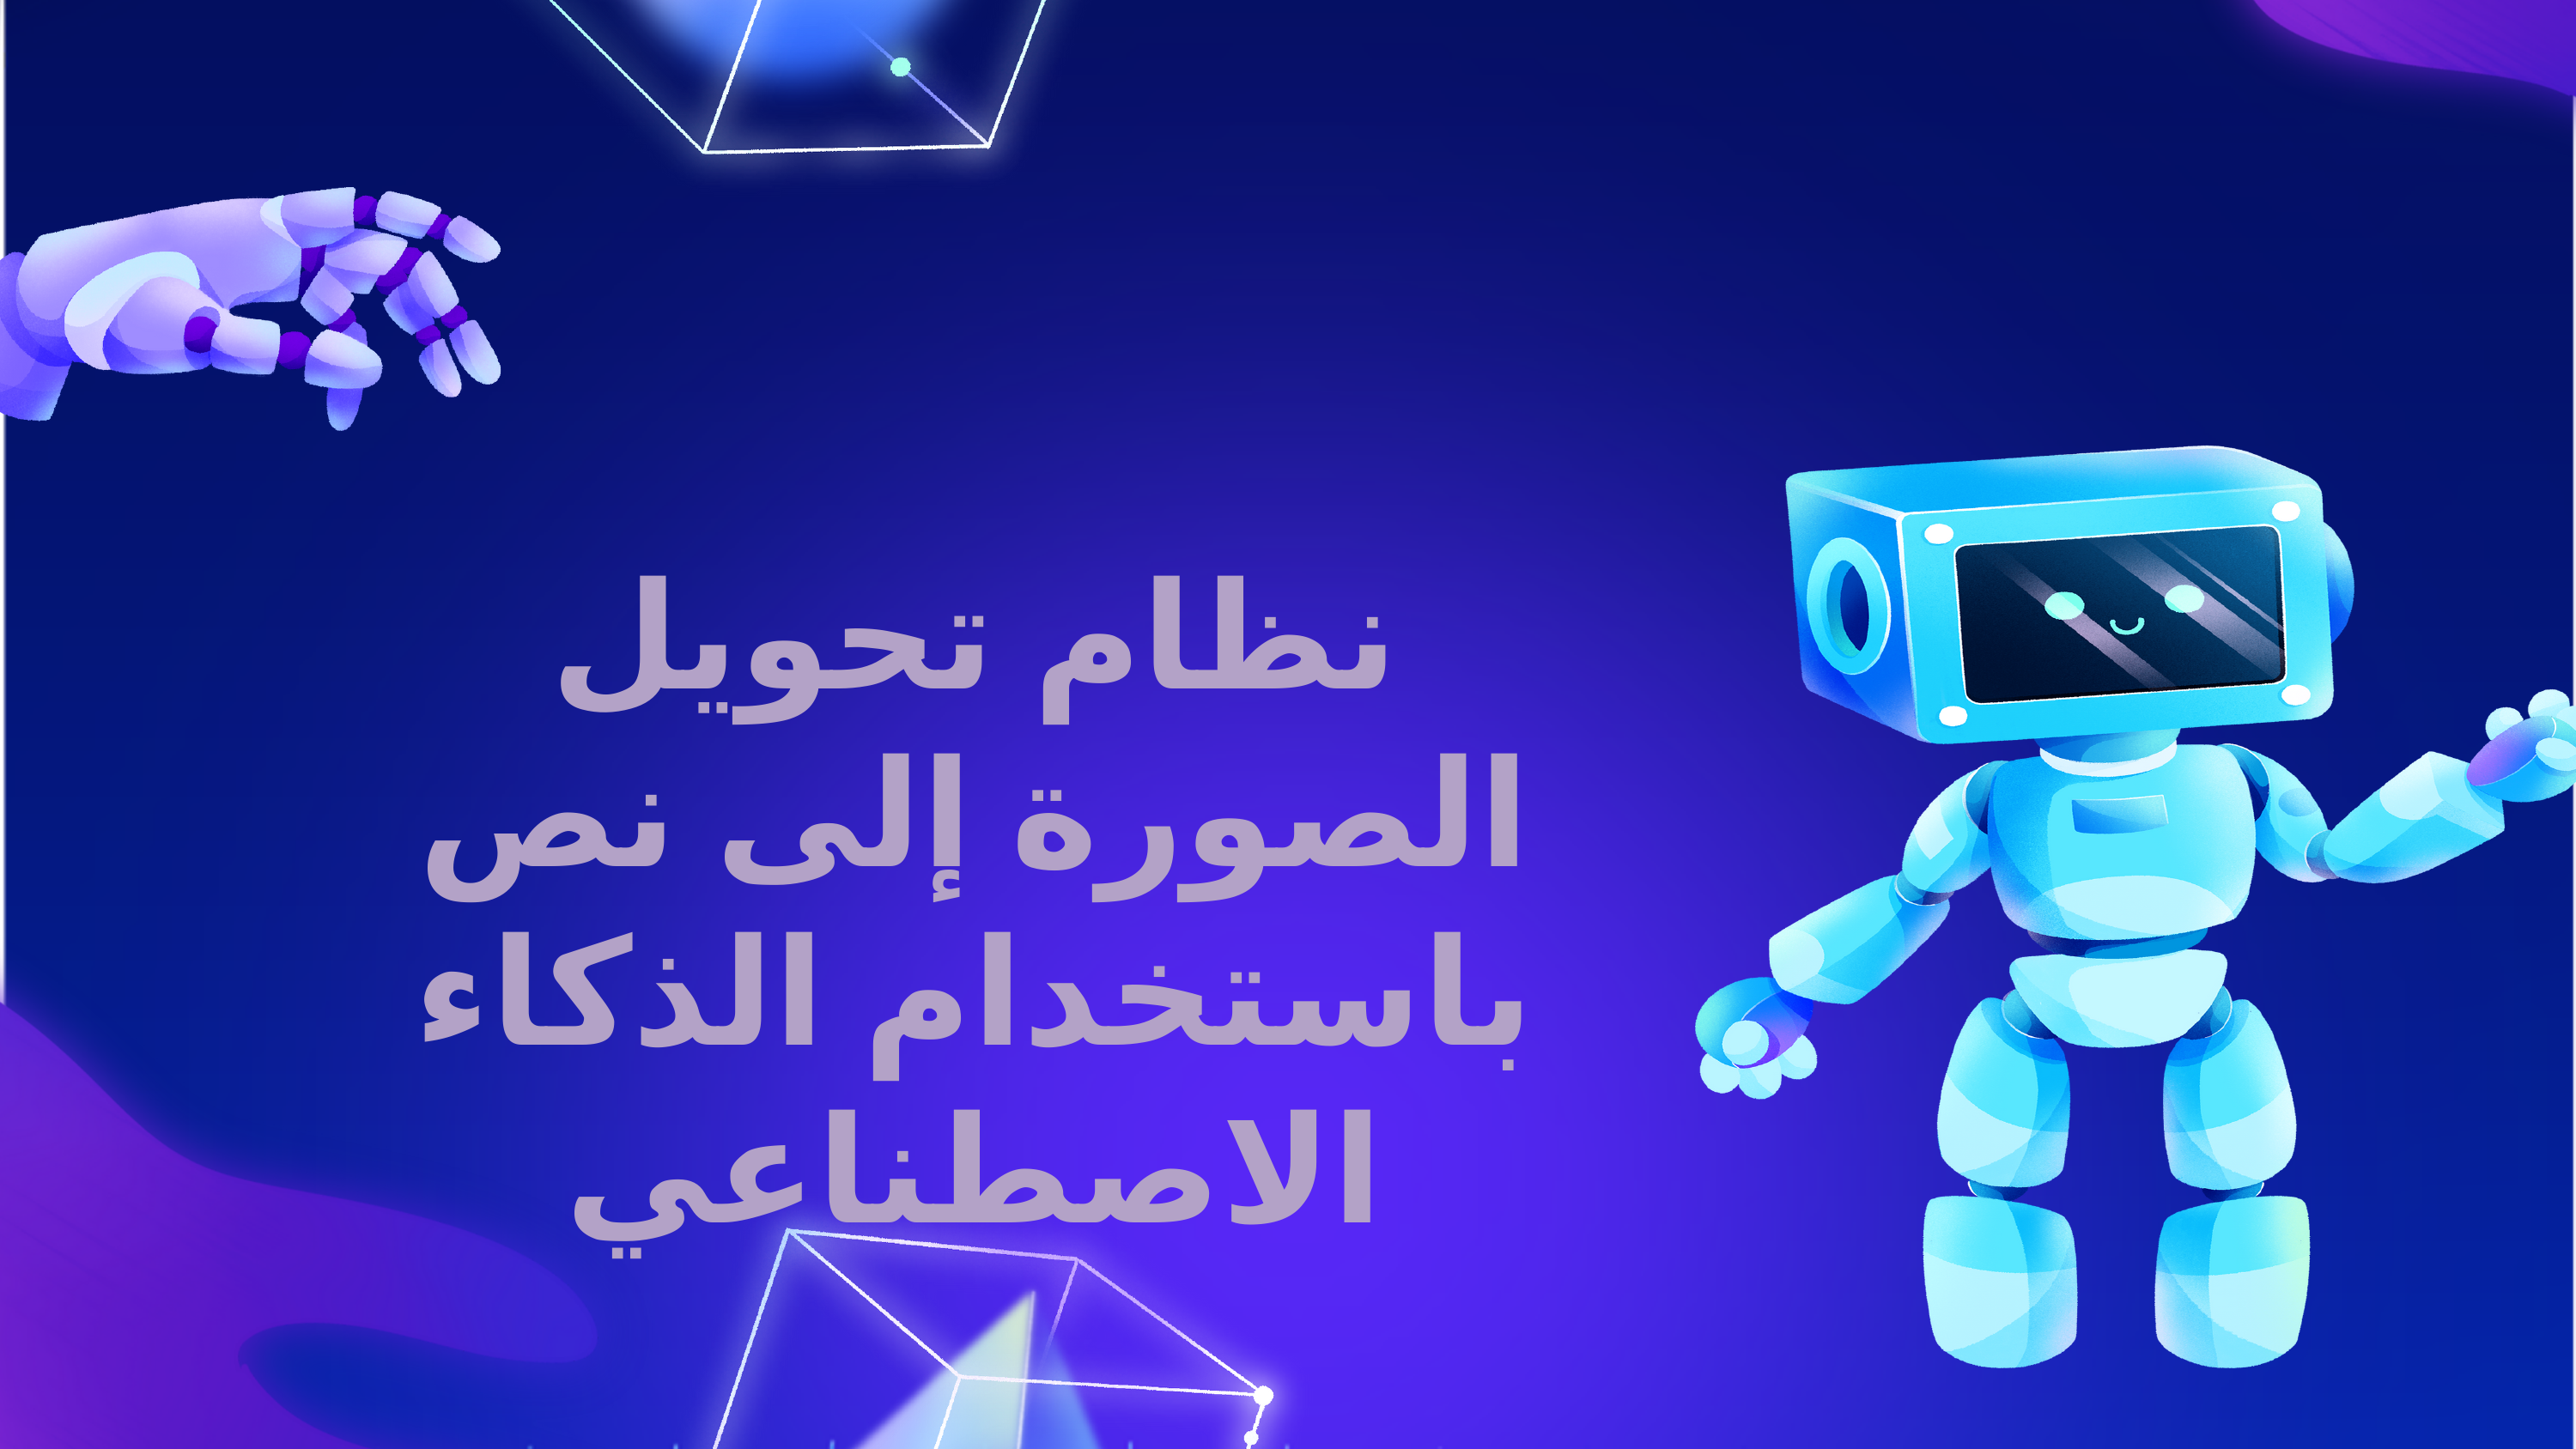

نظام تحويل الصورة إلى نص باستخدام الذكاء الاصطناعي